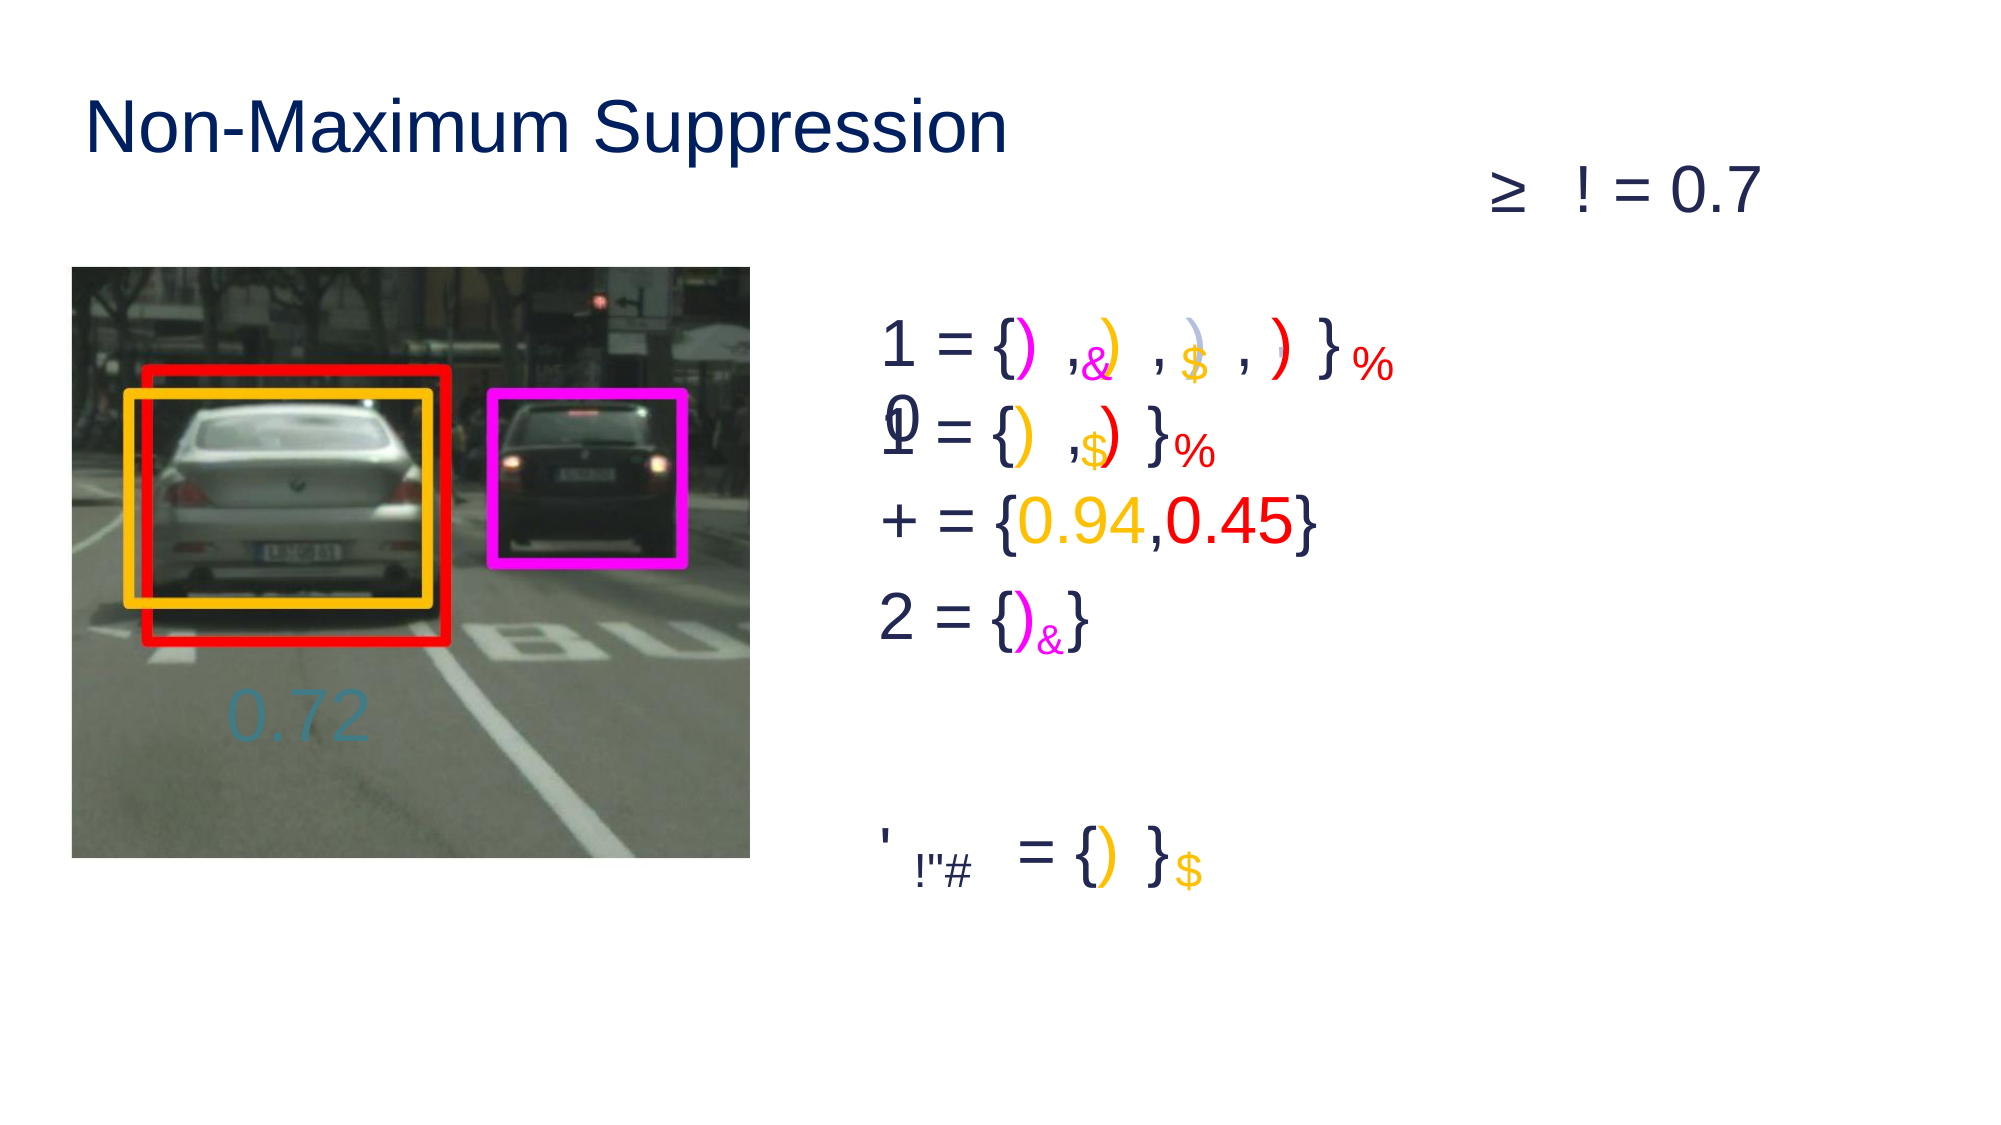

Non-Maximum Suppression
≥ ! = 0.7
1 = {) , ) , ) , ) }
& $ ' %
0
1 = {) , ) }
$ %
+ = {0.94,0.45}
2 = {)&}
0.72
' = {) }
!"#
$